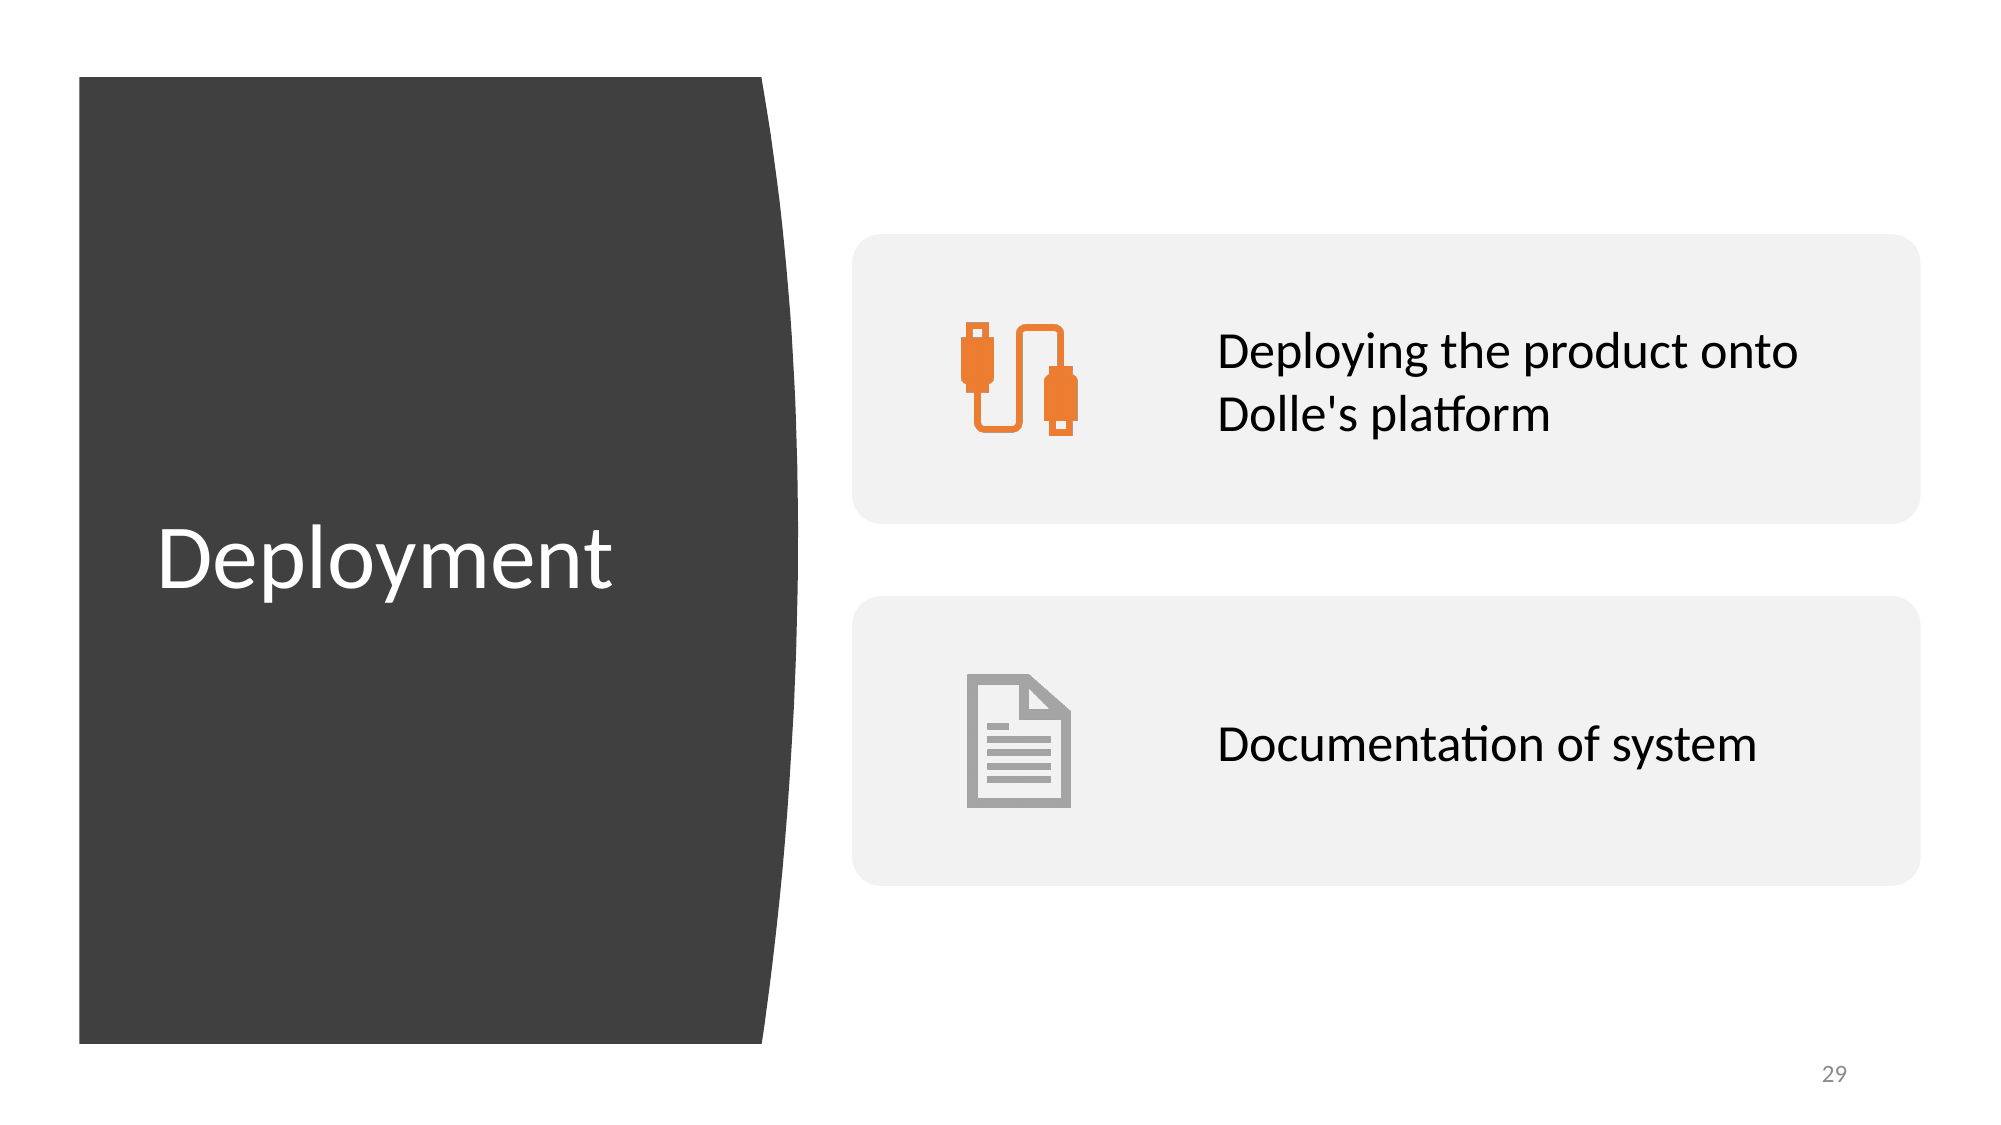

Deploying the product onto Dolle's platform
Documentation of system

# Deployment
29